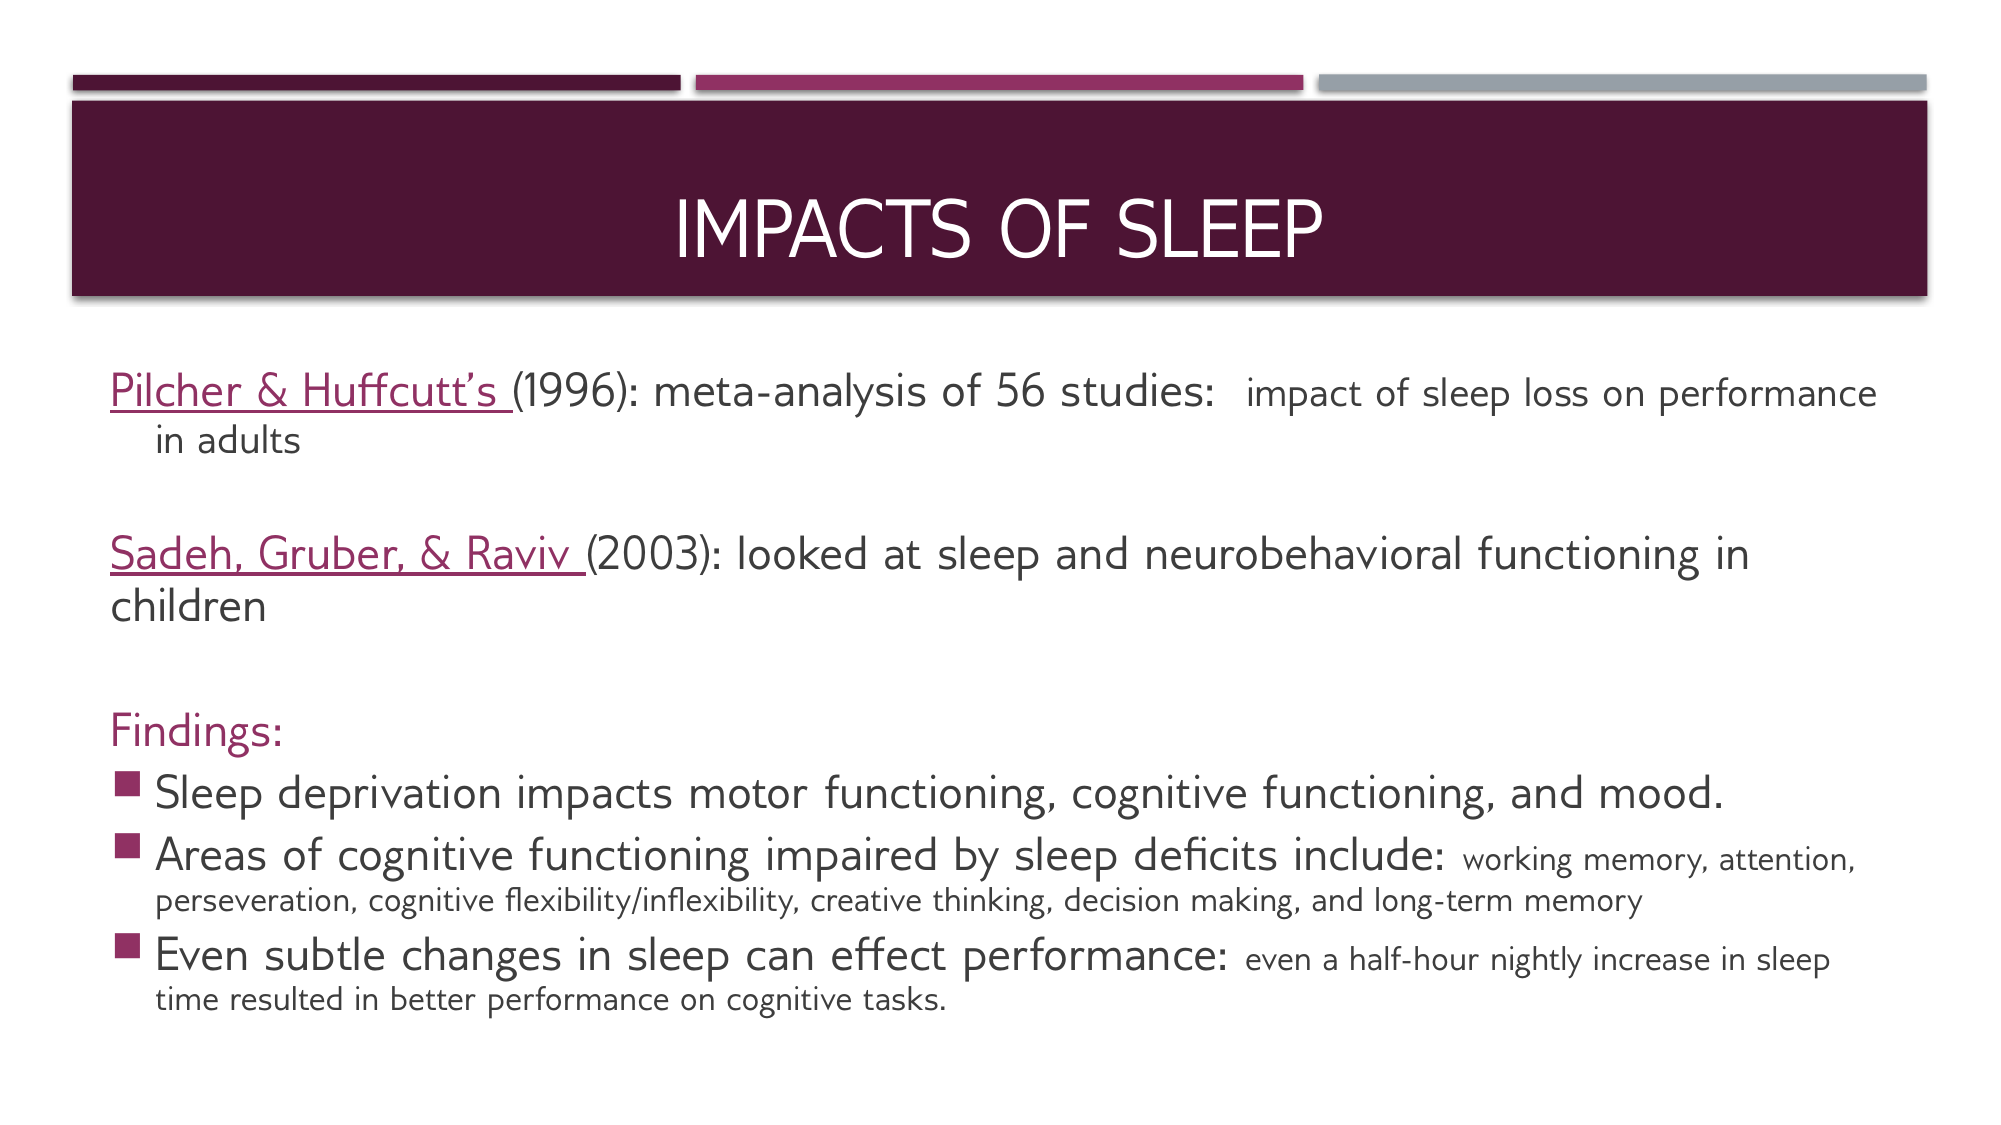

# Impacts of SleeP
Pilcher & Huffcutt’s (1996): meta-analysis of 56 studies:  impact of sleep loss on performance in adults

Sadeh, Gruber, & Raviv (2003): looked at sleep and neurobehavioral functioning in 	children

Findings:
Sleep deprivation impacts motor functioning, cognitive functioning, and mood.
Areas of cognitive functioning impaired by sleep deficits include: working memory, attention, perseveration, cognitive flexibility/inflexibility, creative thinking, decision making, and long-term memory
Even subtle changes in sleep can effect performance: even a half-hour nightly increase in sleep time resulted in better performance on cognitive tasks.